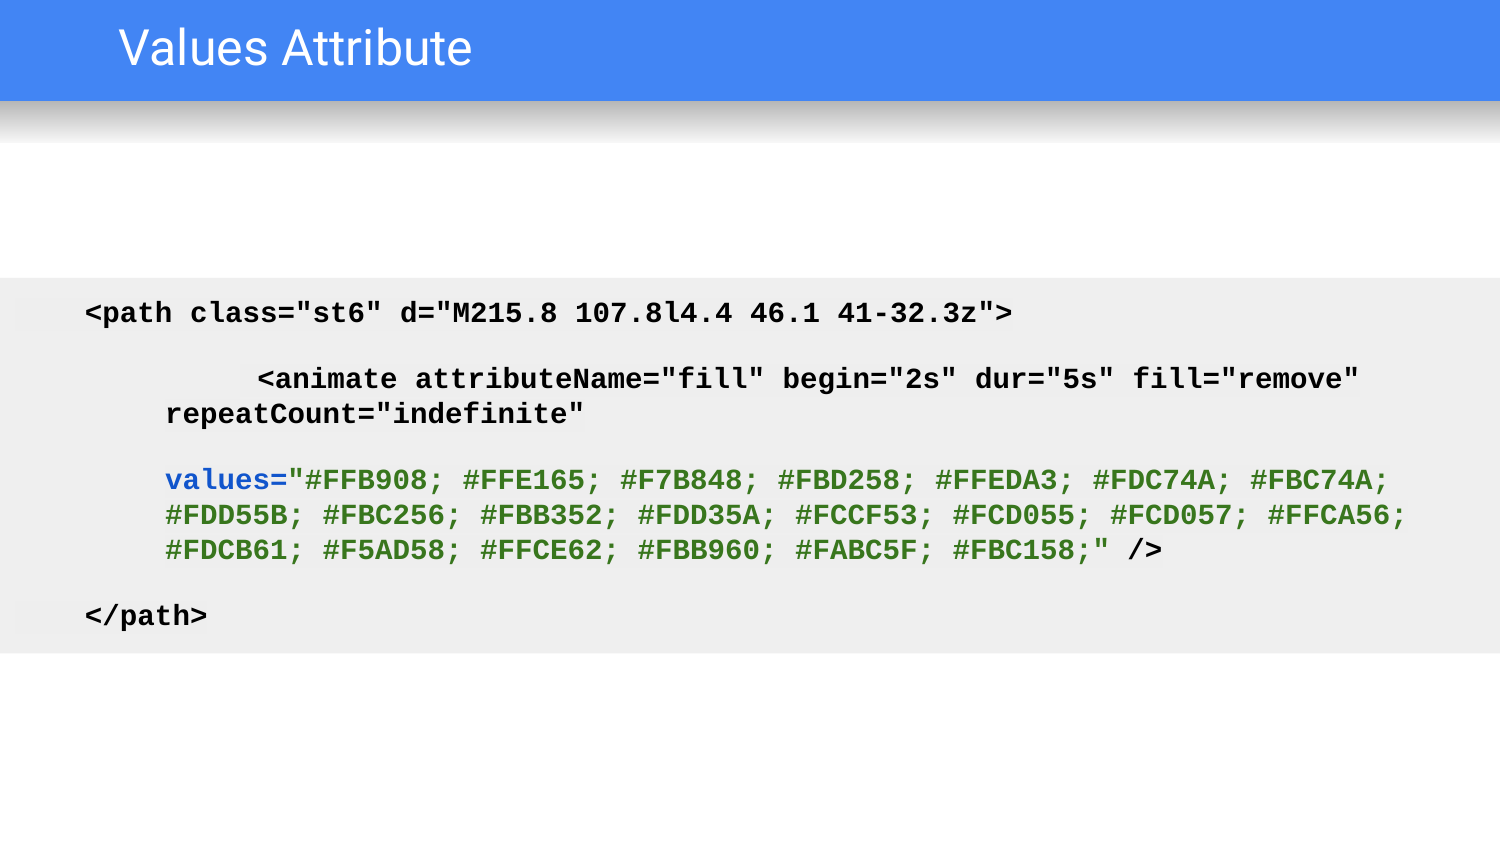

Values Attribute

    <path class="st6" d="M215.8 107.8l4.4 46.1 41-32.3z">
 <animate attributeName="fill" begin="2s" dur="5s" fill="remove" repeatCount="indefinite"
values="#FFB908; #FFE165; #F7B848; #FBD258; #FFEDA3; #FDC74A; #FBC74A; #FDD55B; #FBC256; #FBB352; #FDD35A; #FCCF53; #FCD055; #FCD057; #FFCA56; #FDCB61; #F5AD58; #FFCE62; #FBB960; #FABC5F; #FBC158;" />
    </path>